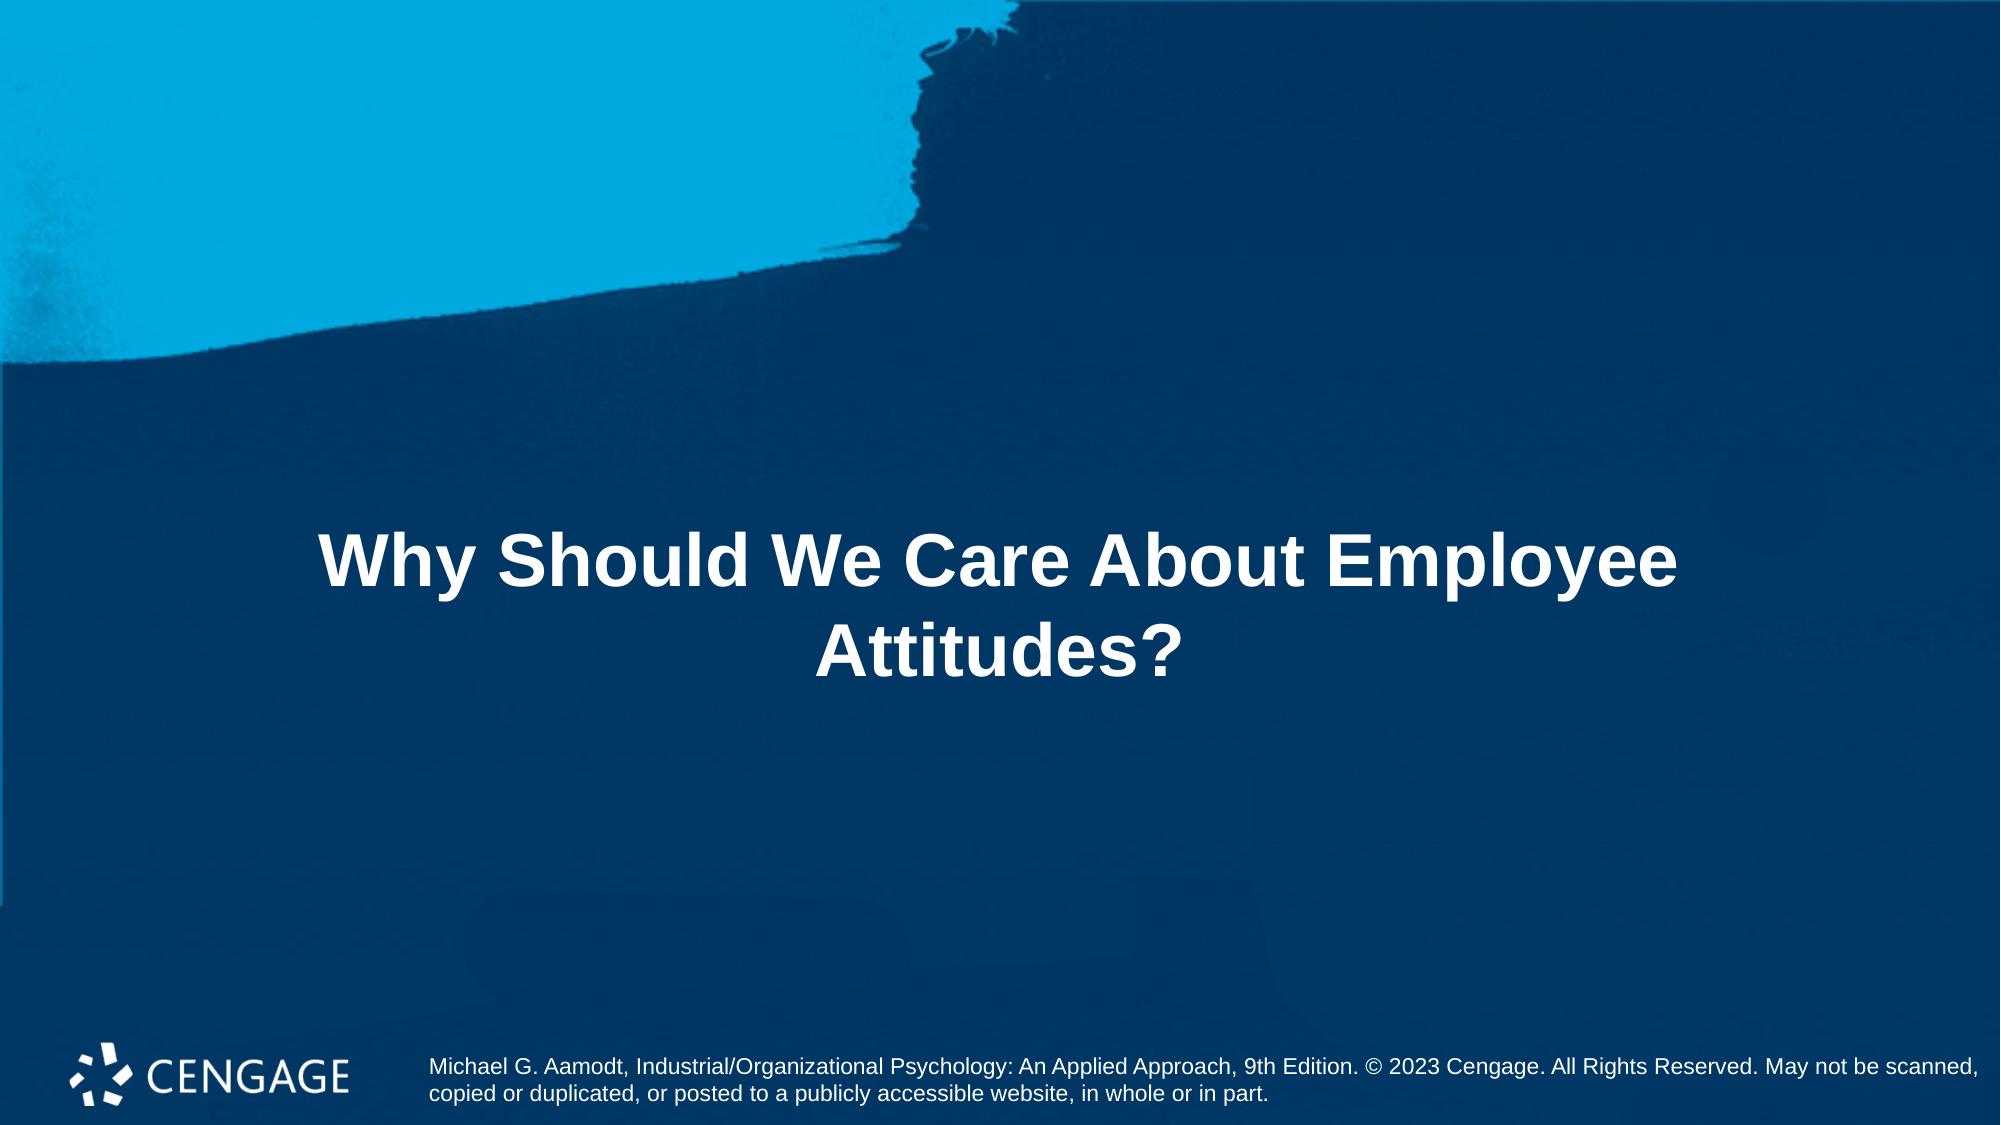

# Why Should We Care About Employee Attitudes?